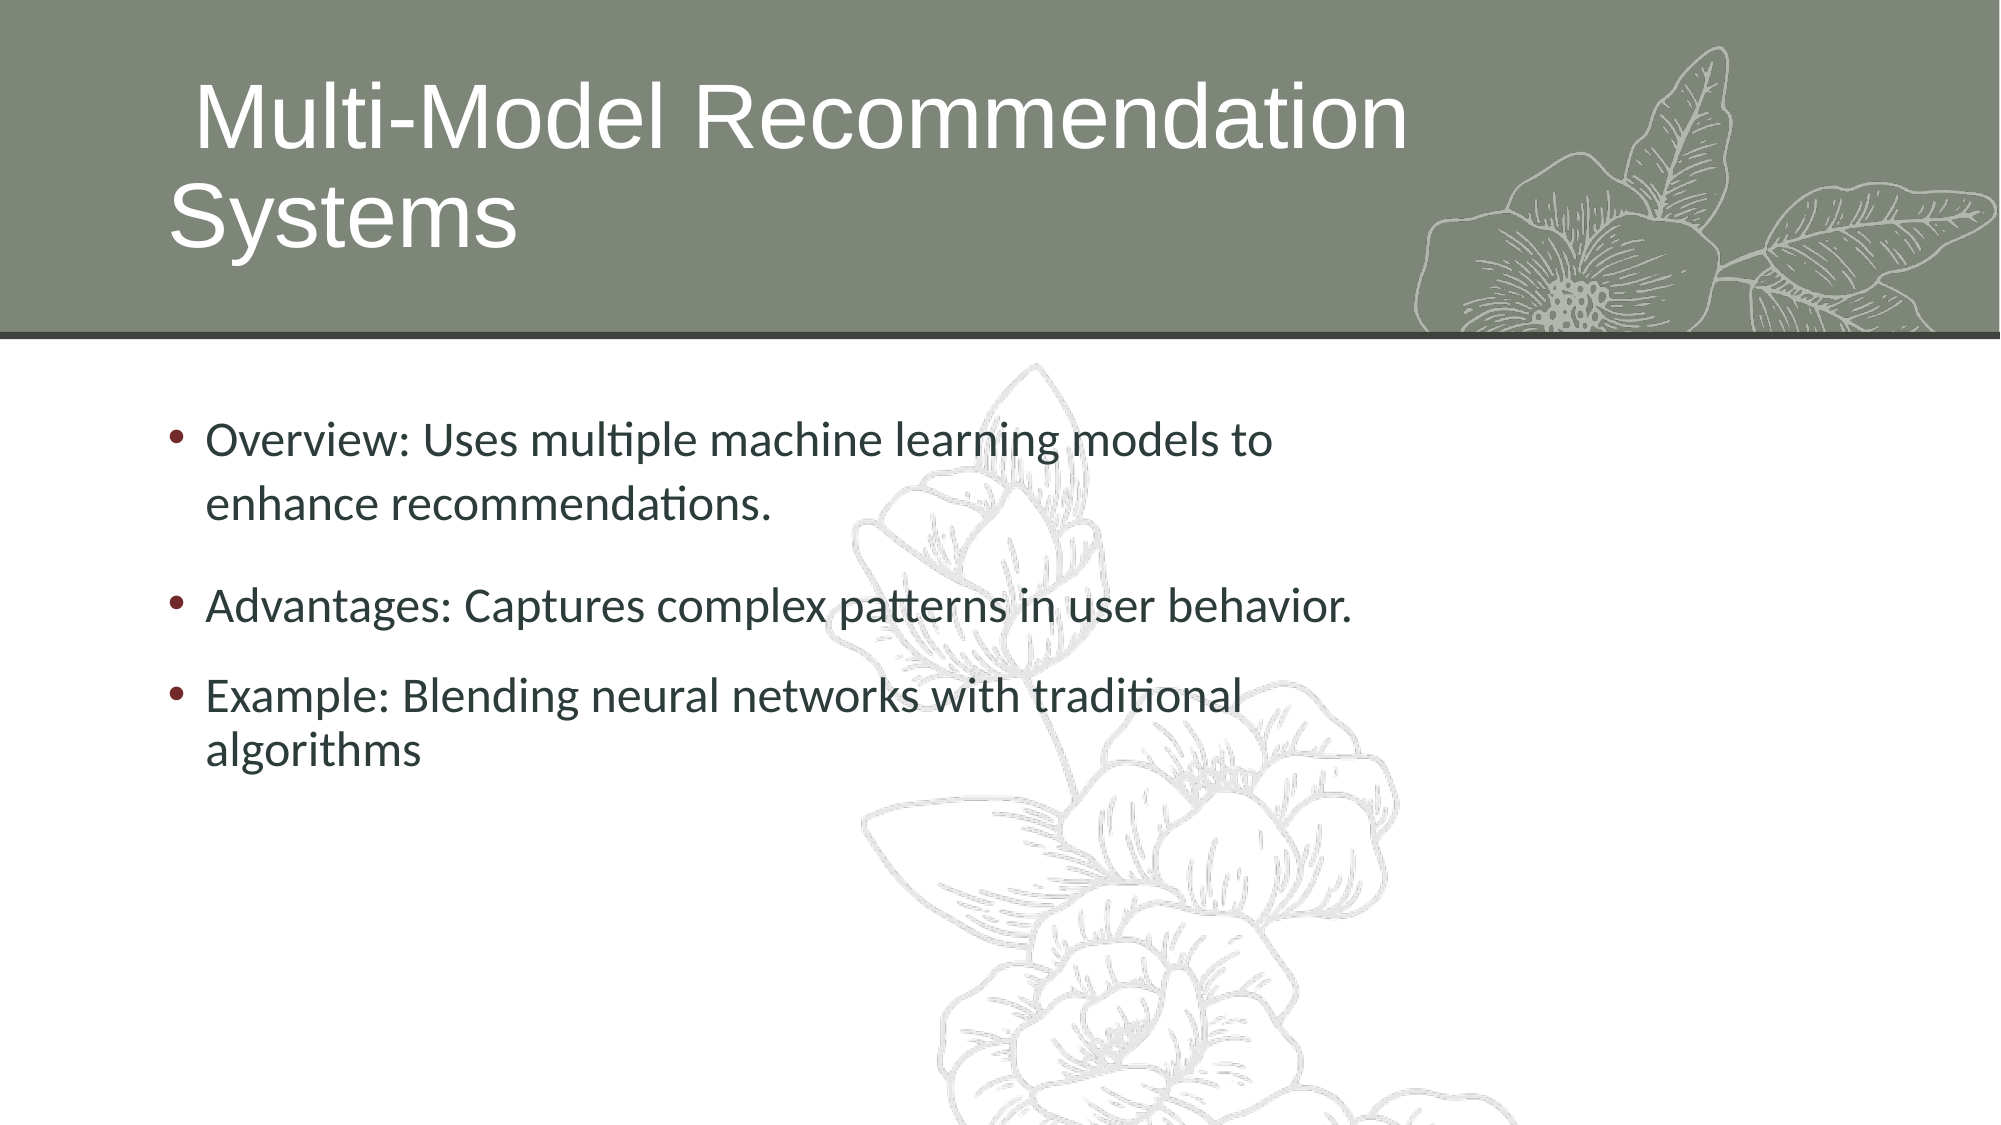

# Multi-Model Recommendation Systems
Overview: Uses multiple machine learning models to enhance recommendations.
Advantages: Captures complex patterns in user behavior.
Example: Blending neural networks with traditional algorithms

12